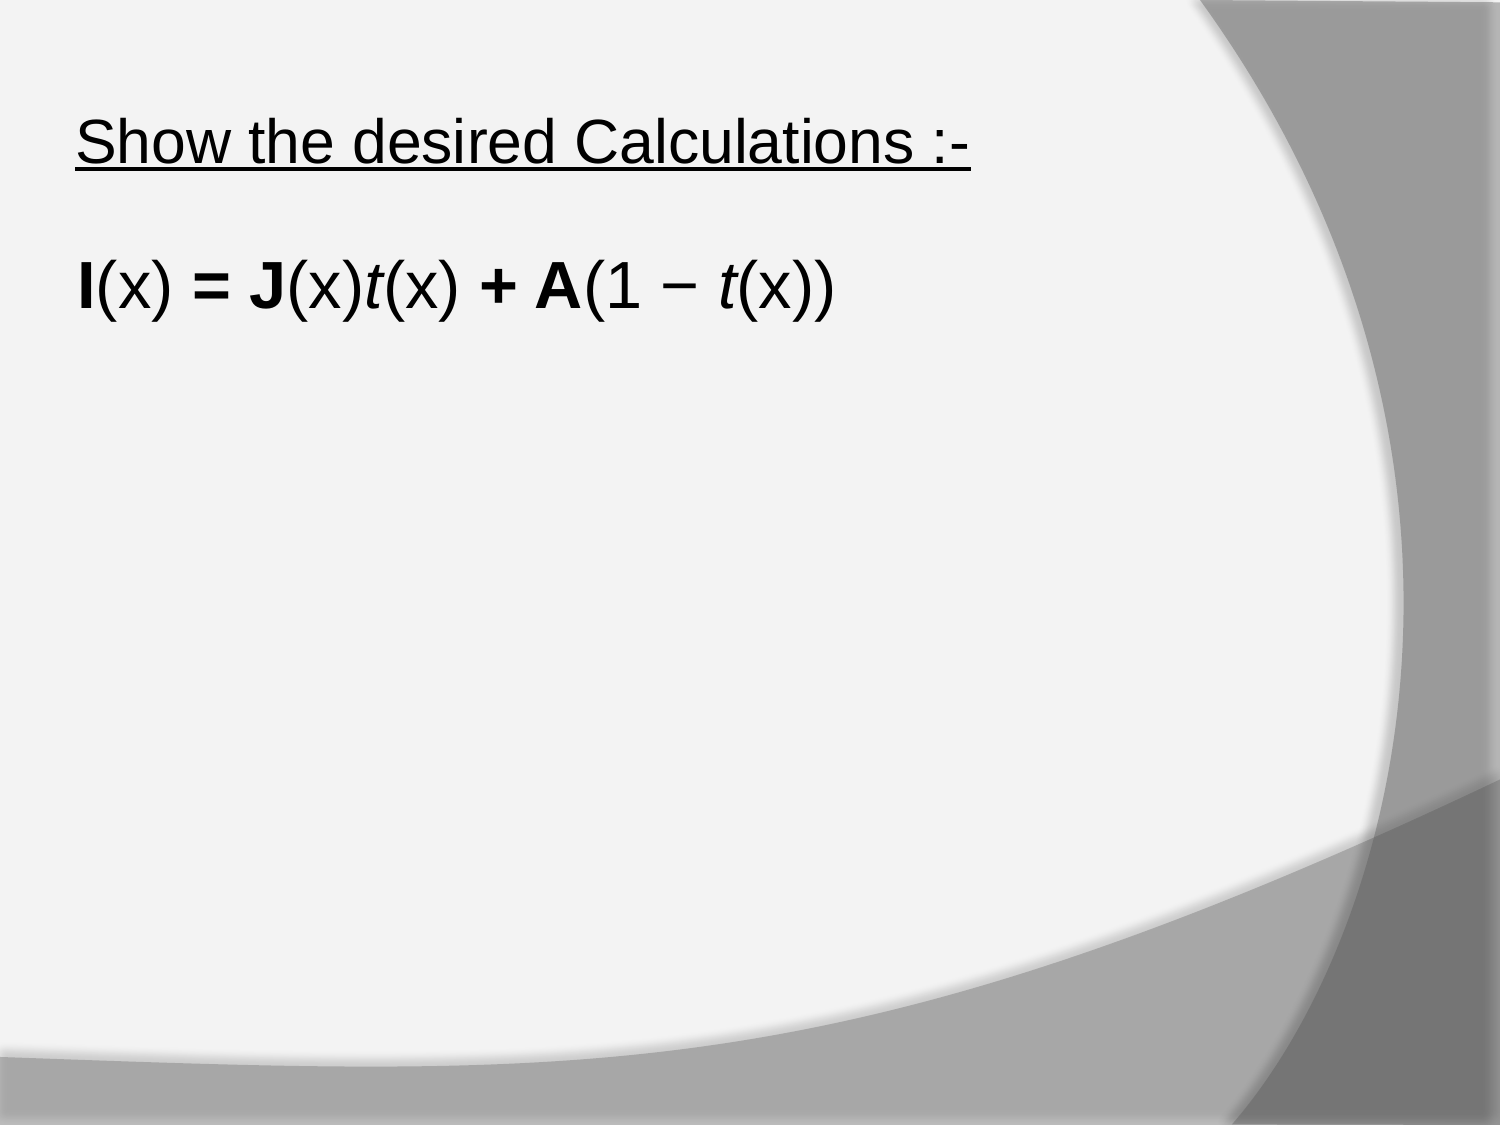

# Show the desired Calculations :-
I(x) = J(x)t(x) + A(1 − t(x))